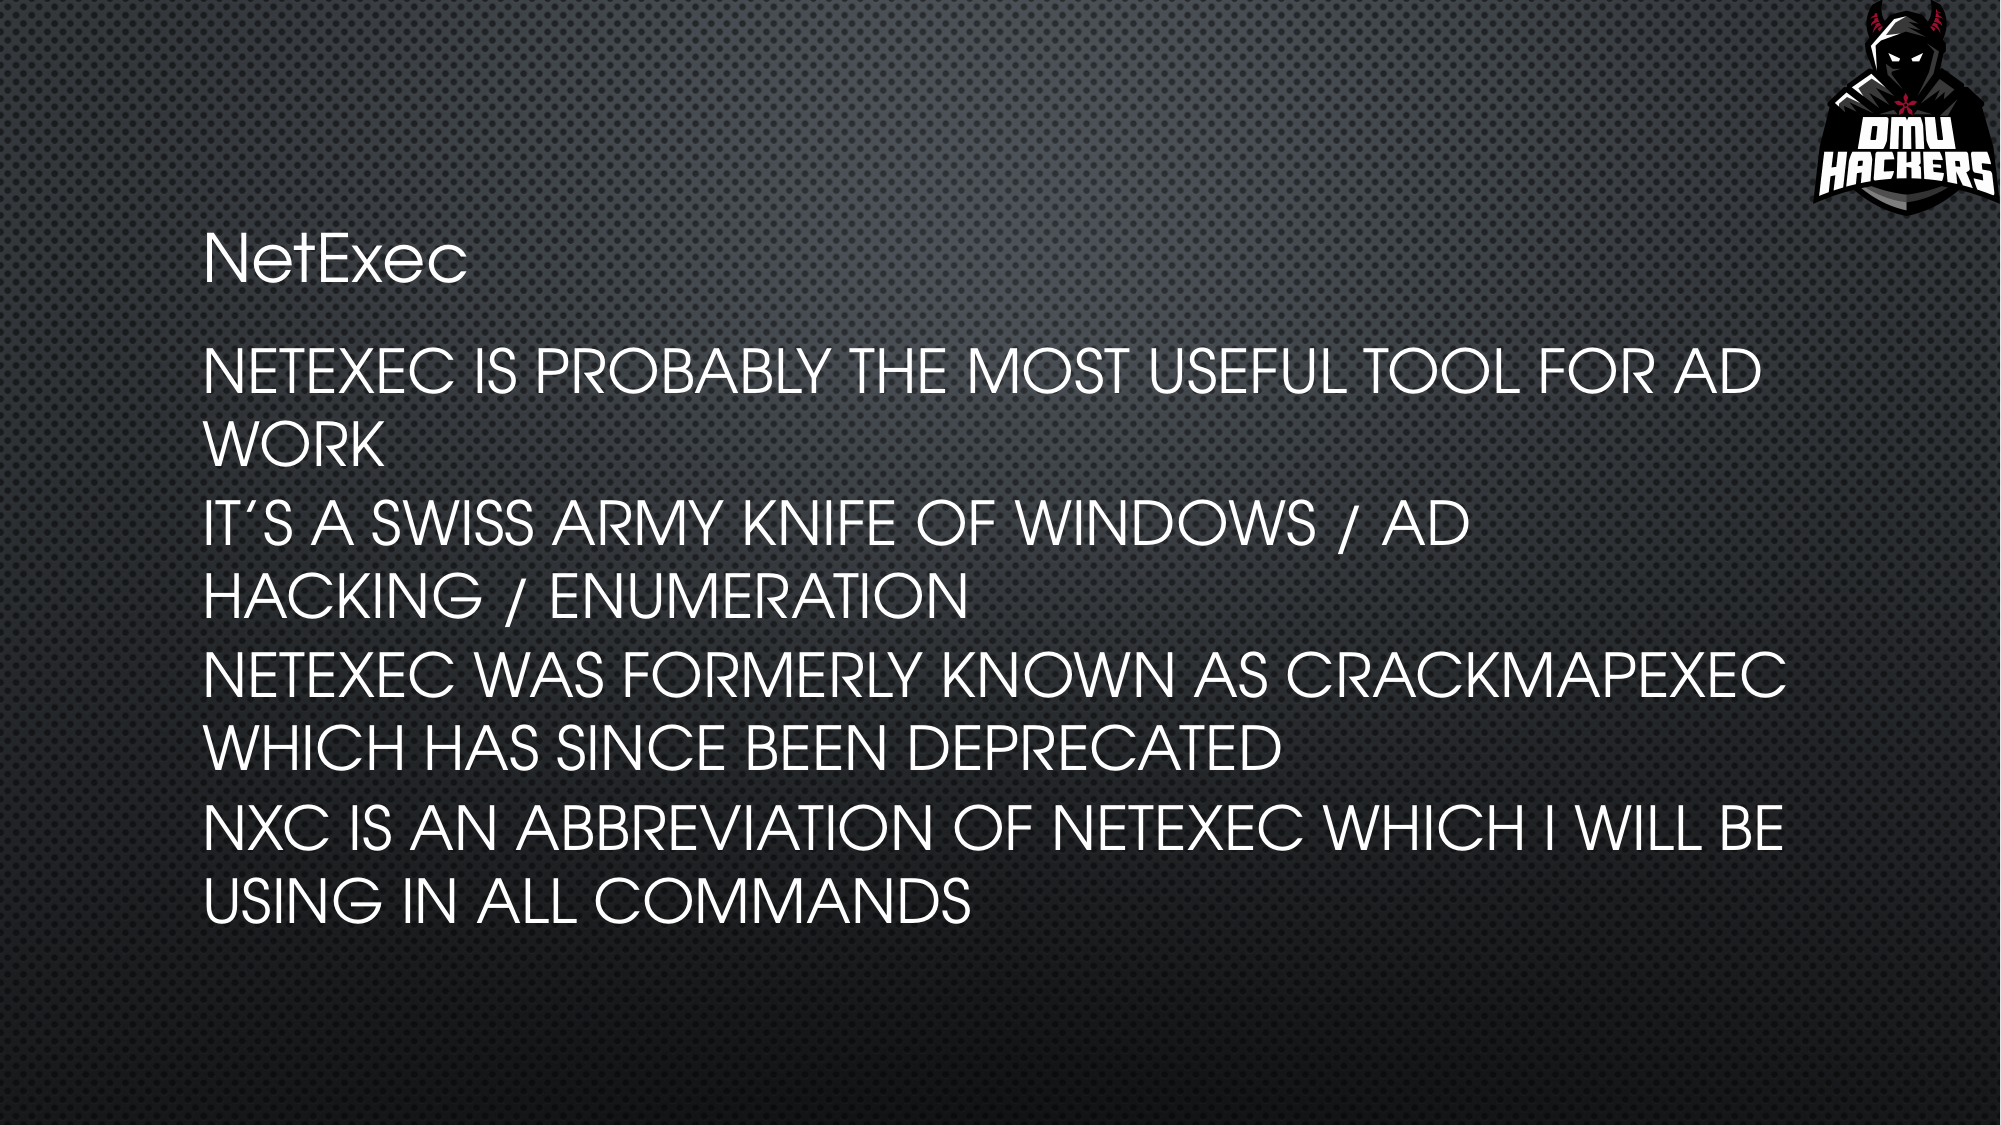

# NetExec
NetExec is probably the most useful tool for AD work
It’s a swiss army knife of Windows / AD hacking / enumeration
NetExec was formerly known as crackmapexec which has since been deprecated
Nxc is an abbreviation of NetExec which I will be using in all commands